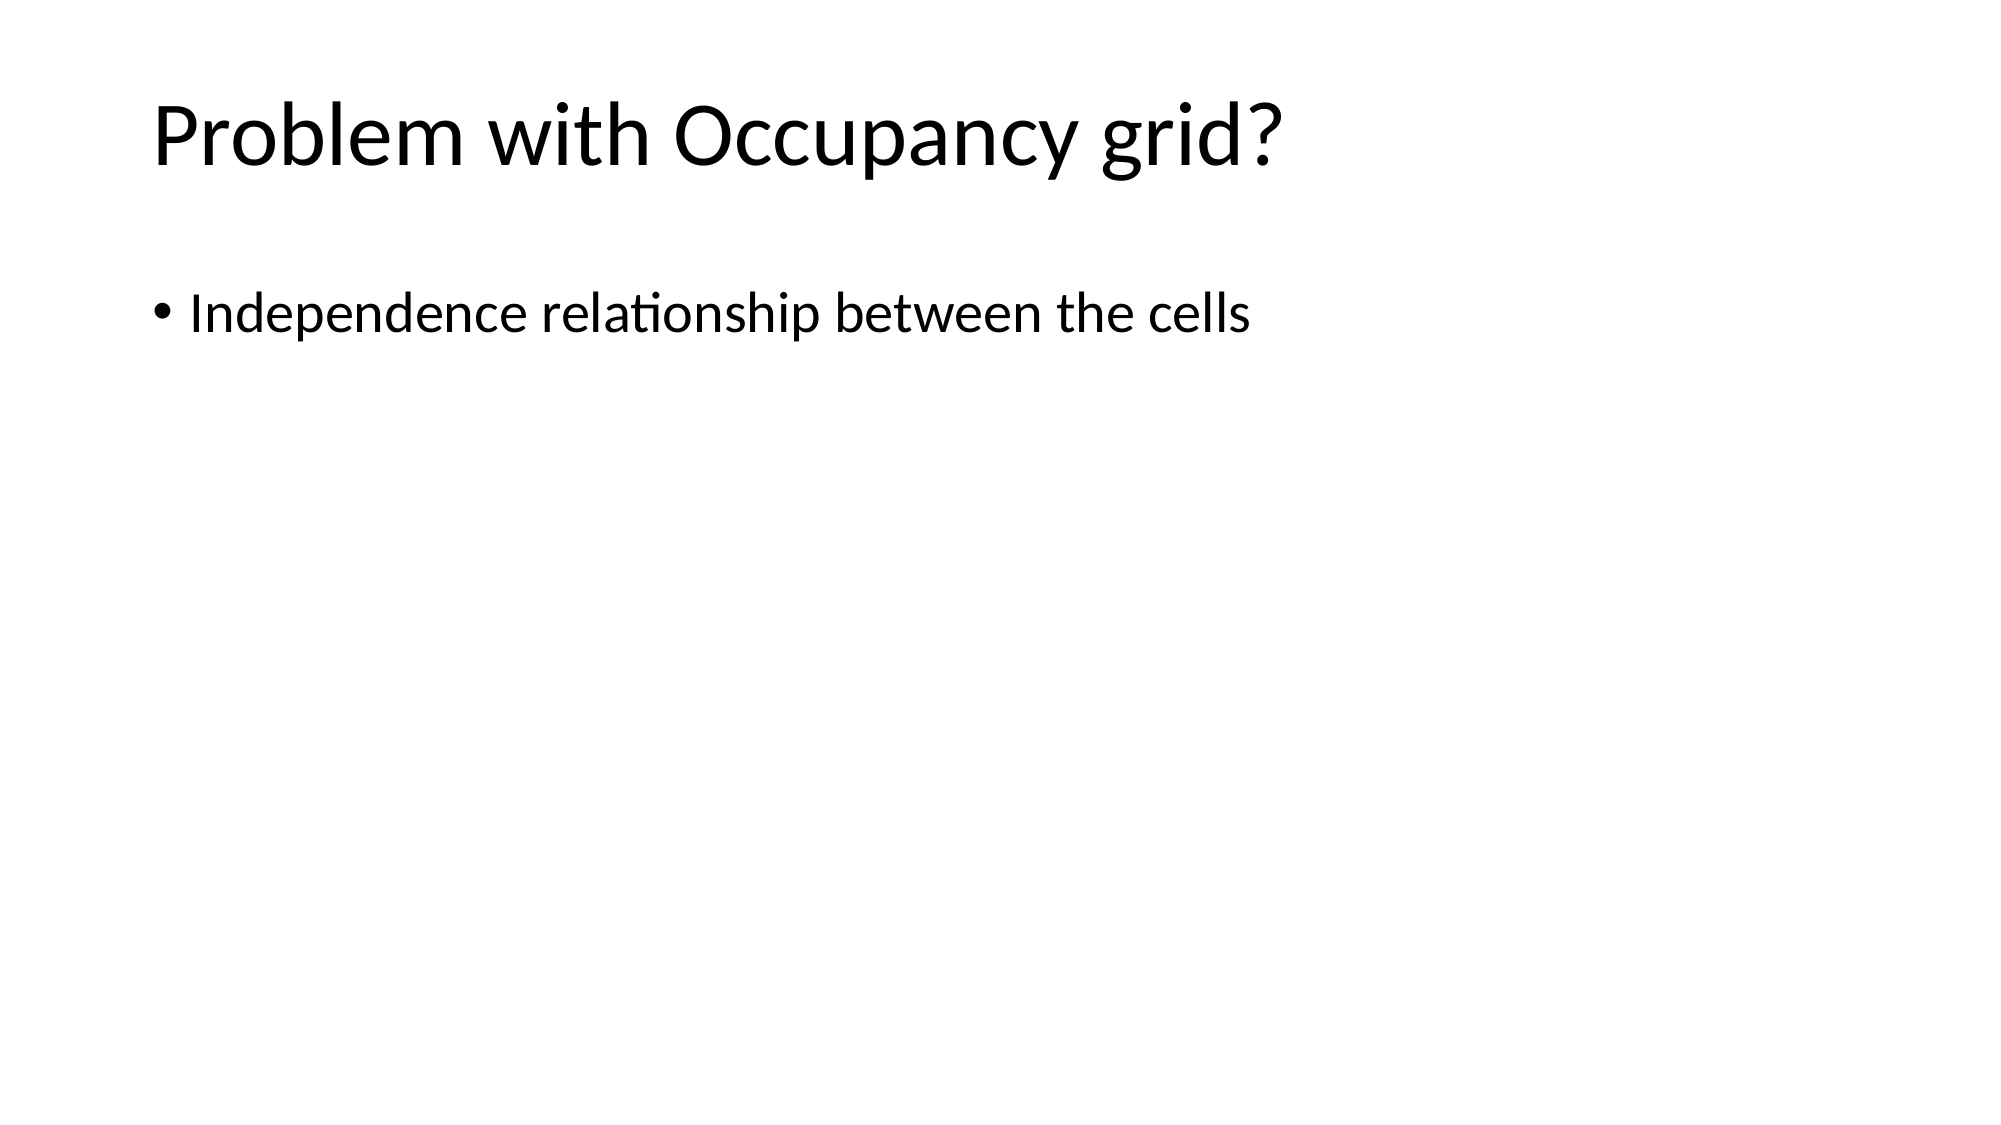

# Problem with Occupancy grid?
Independence relationship between the cells